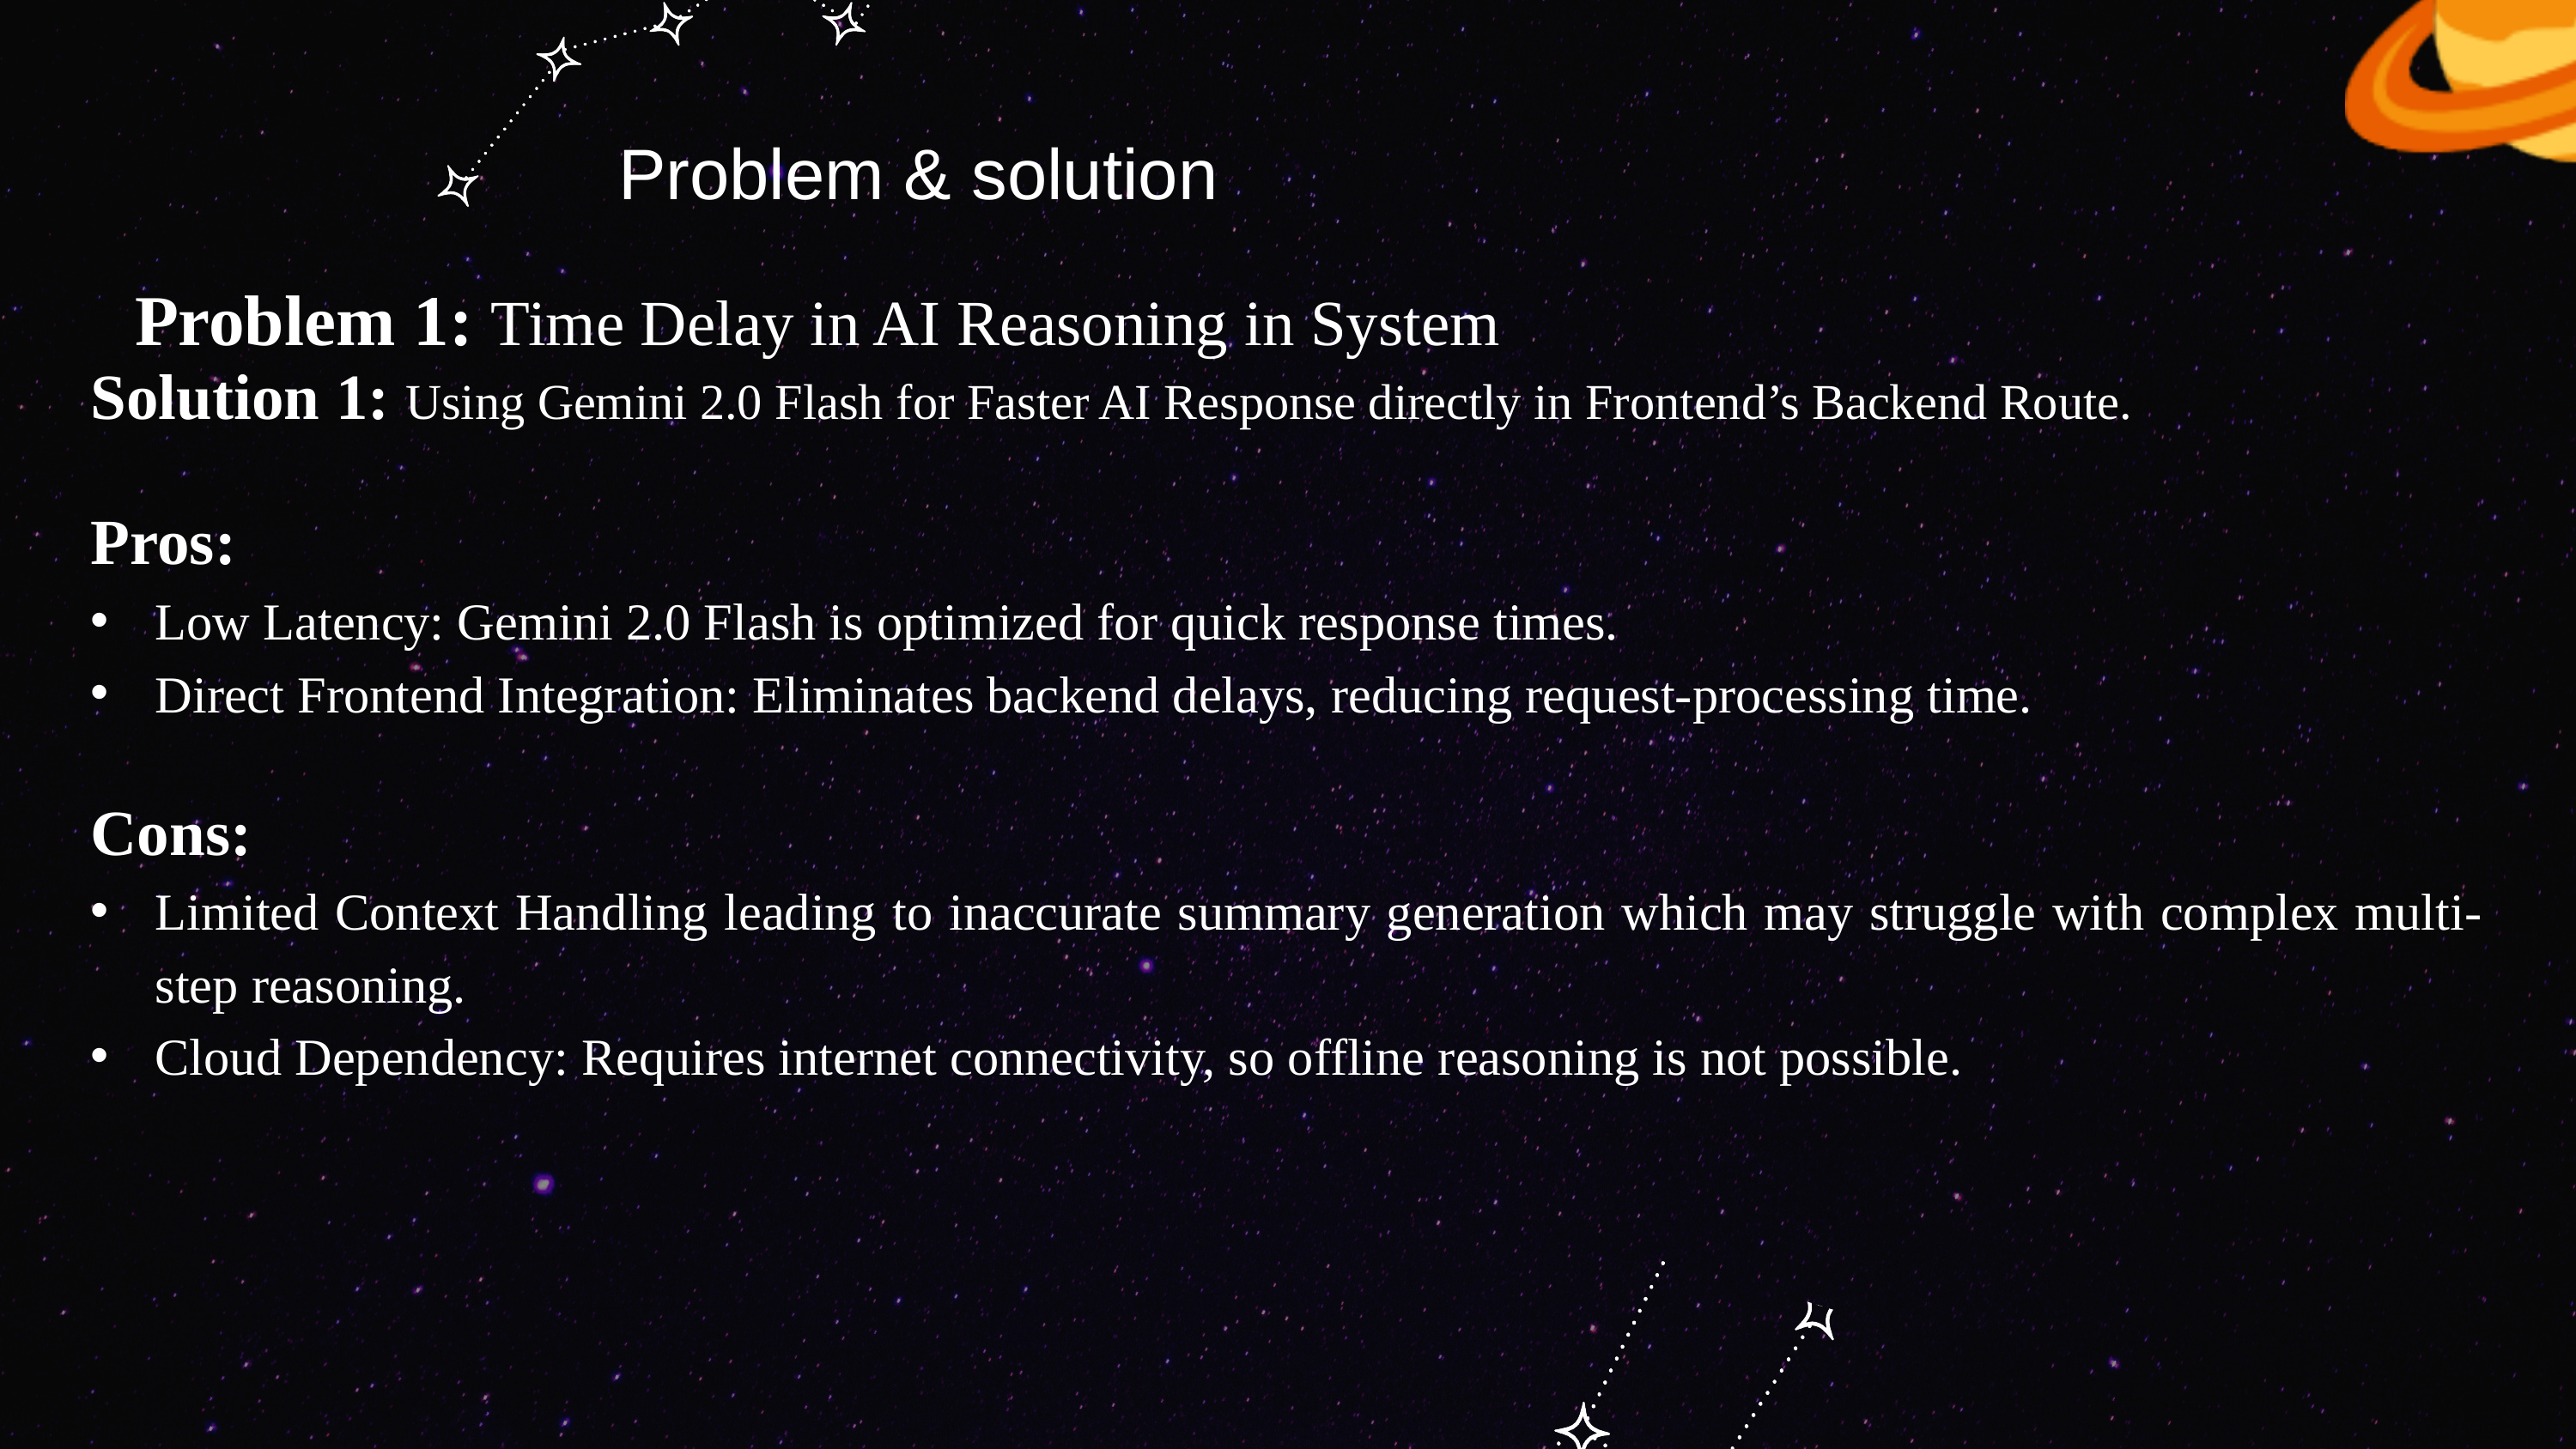

Problem & solution

Problem 1: Time Delay in AI Reasoning in System
Solution 1: Using Gemini 2.0 Flash for Faster AI Response directly in Frontend’s Backend Route.

Pros:
Low Latency: Gemini 2.0 Flash is optimized for quick response times.
Direct Frontend Integration: Eliminates backend delays, reducing request-processing time.

Cons:
Limited Context Handling leading to inaccurate summary generation which may struggle with complex multi-step reasoning.
Cloud Dependency: Requires internet connectivity, so offline reasoning is not possible.